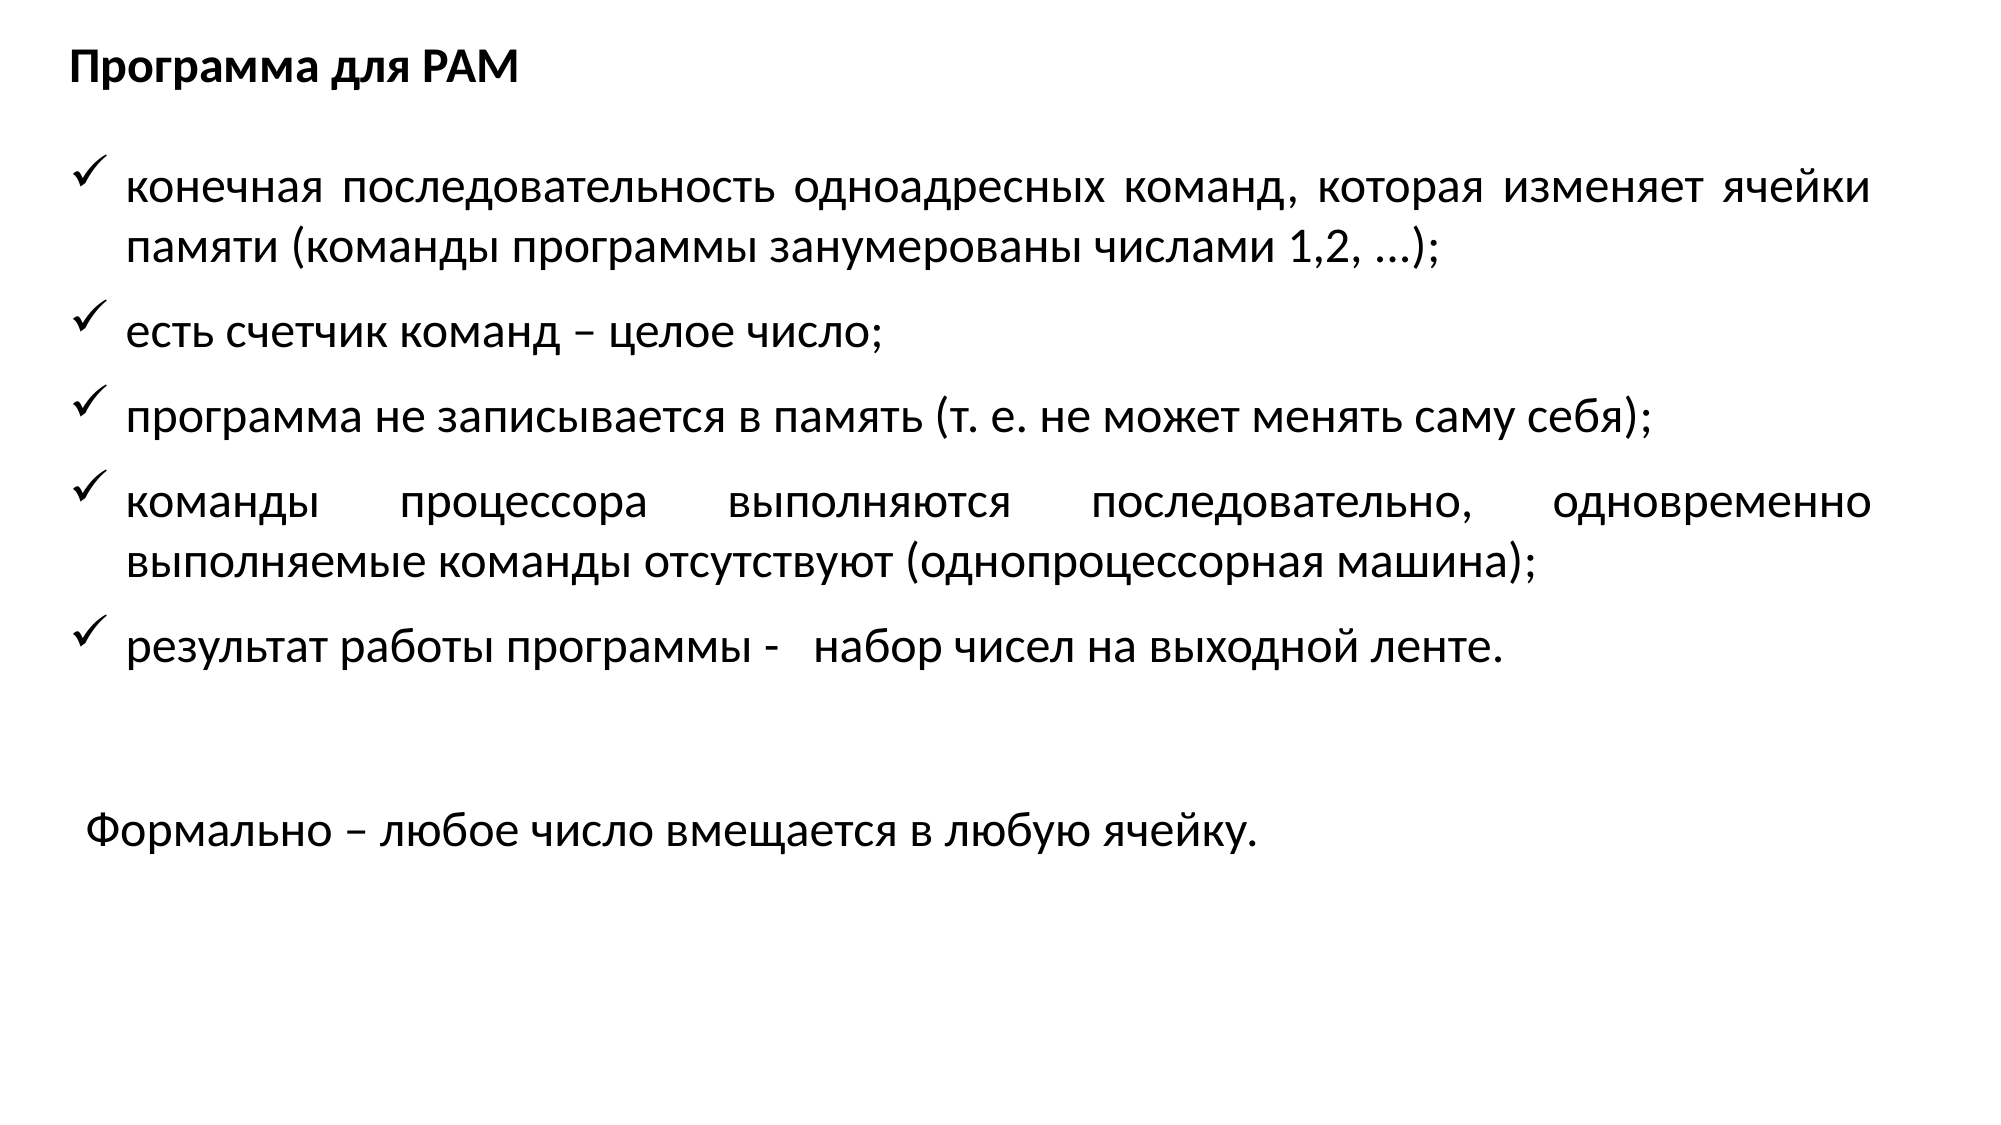

Программа для РАМ

конечная последовательность одноадресных команд, которая изменяет ячейки памяти (команды программы занумерованы числами 1,2, ...);
есть счетчик команд – целое число;
программа не записывается в память (т. е. не может менять саму себя);
команды процессора выполняются последовательно, одновременно выполняемые команды отсутствуют (однопроцессорная машина);
результат работы программы -   набор чисел на выходной ленте.

Формально – любое число вмещается в любую ячейку.